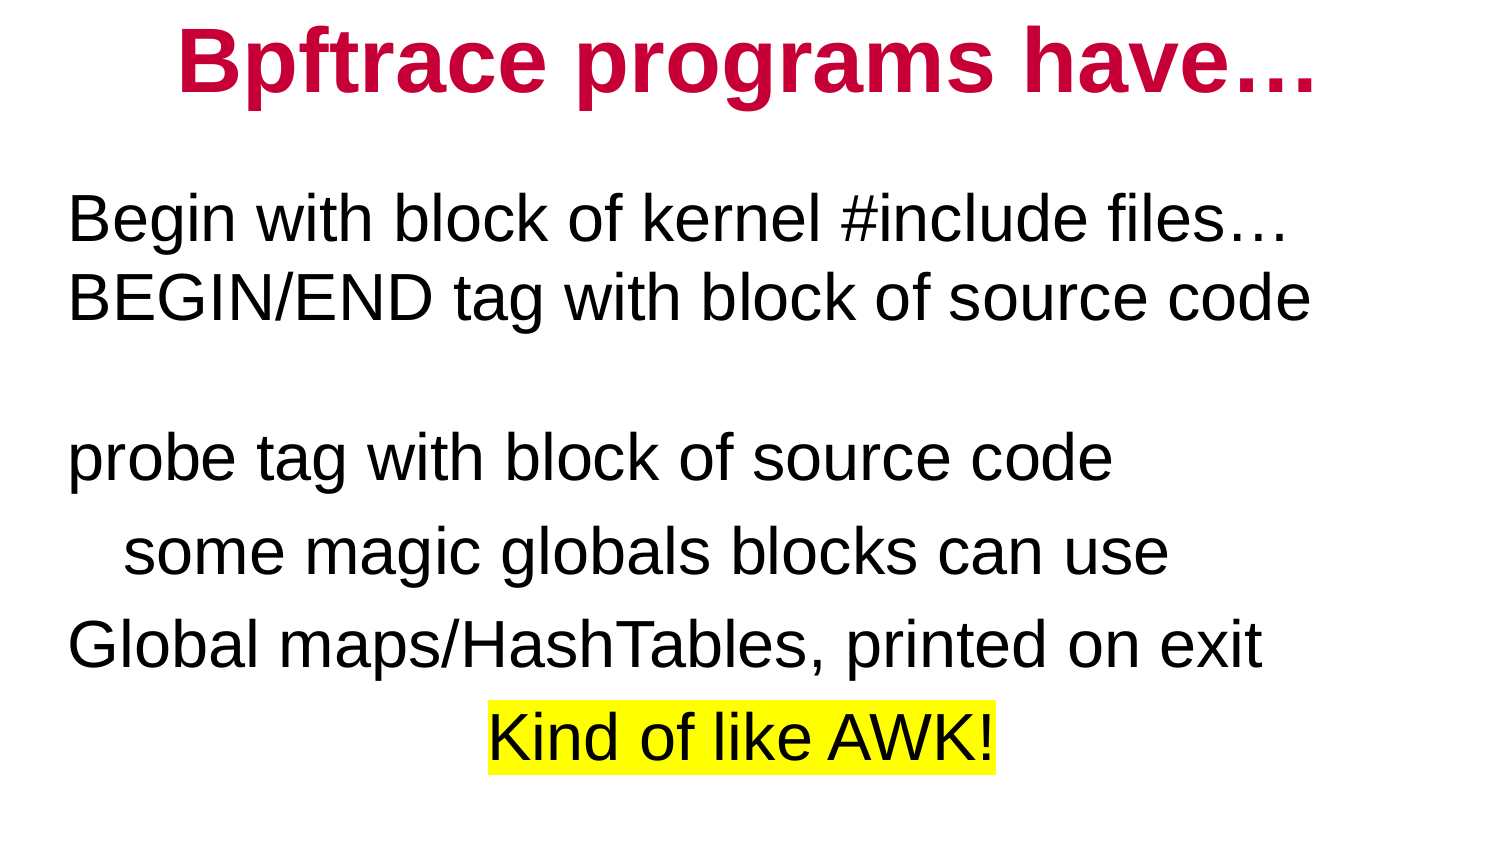

# Bpftrace programs have…
Begin with block of kernel #include files…
BEGIN/END tag with block of source code
probe tag with block of source code
   some magic globals blocks can use
Global maps/HashTables, printed on exit
Kind of like AWK!